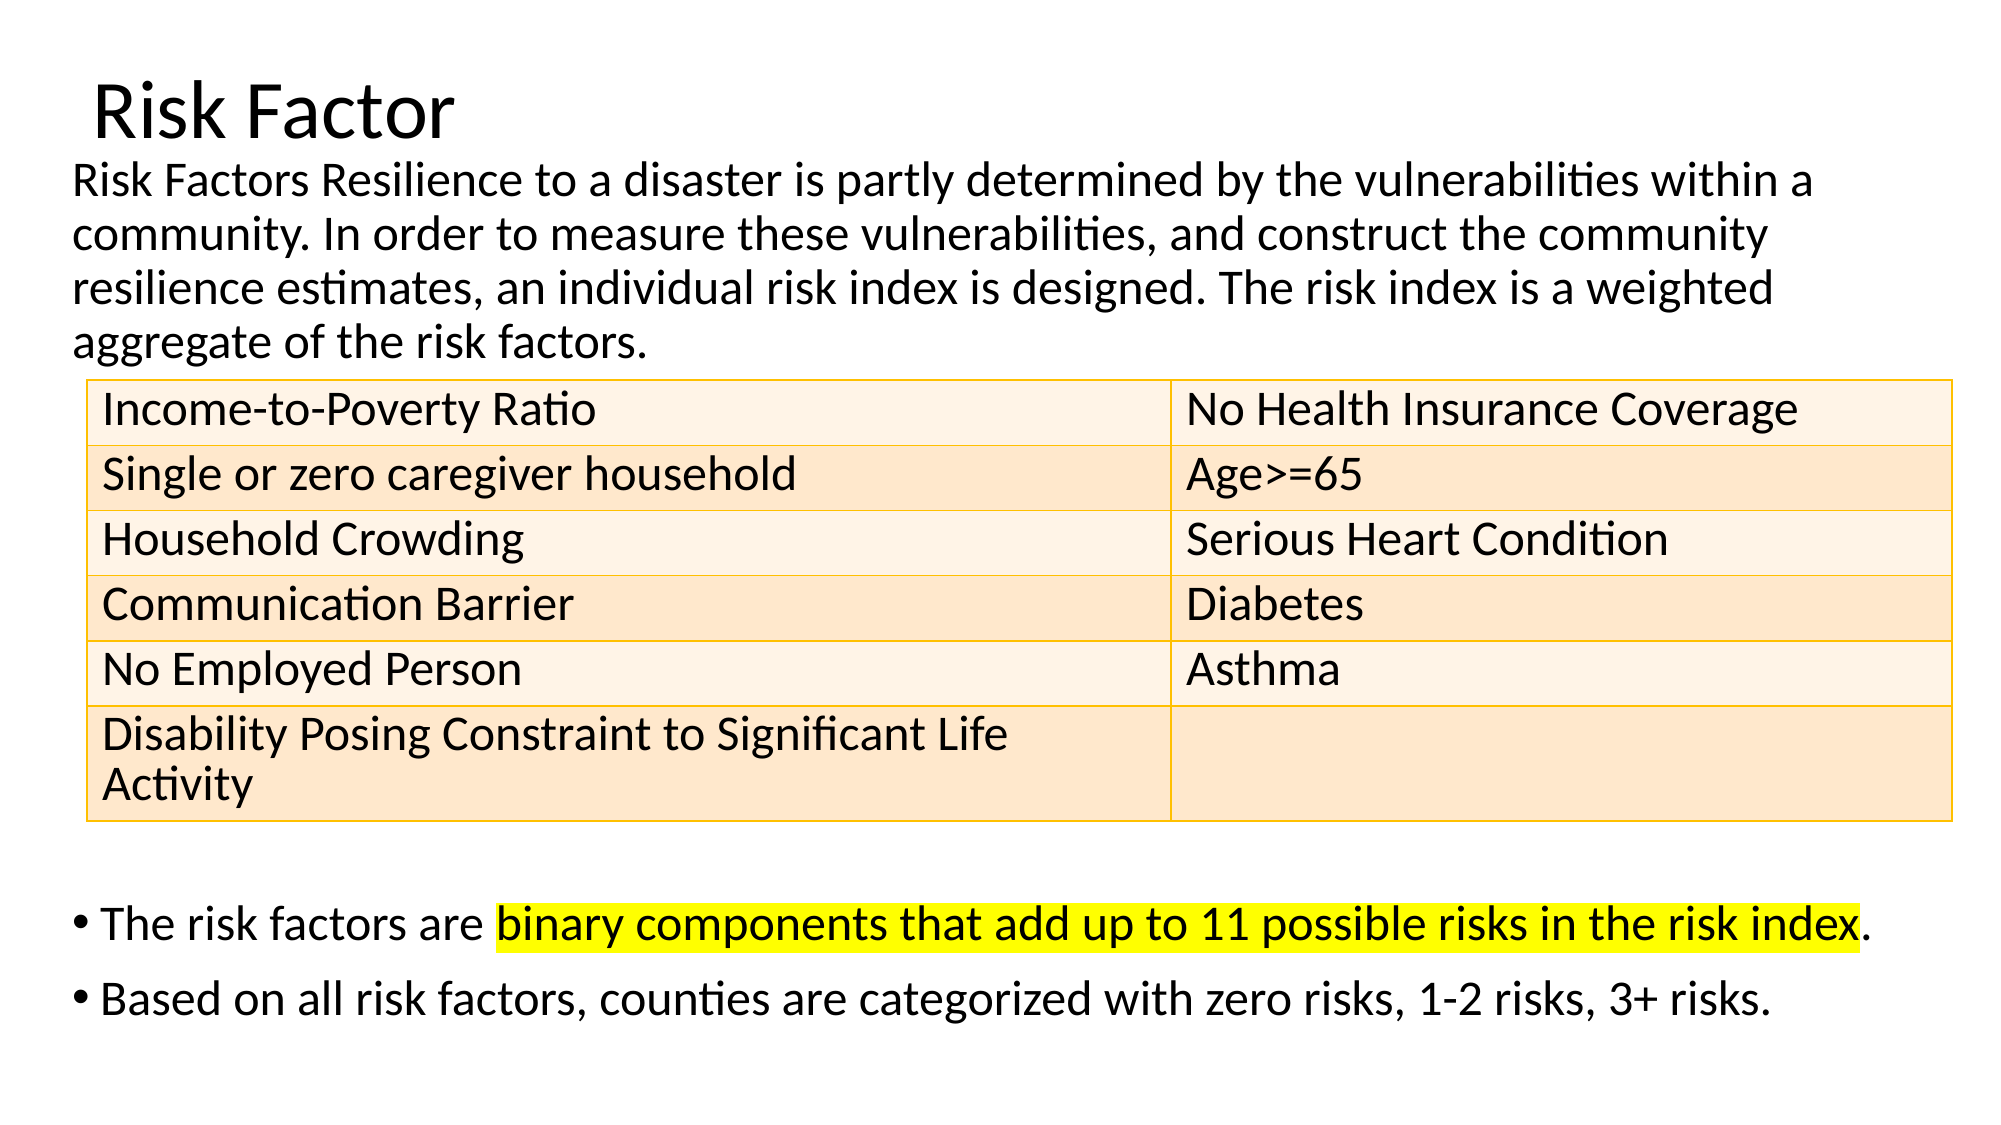

# Risk Factor
Risk Factors Resilience to a disaster is partly determined by the vulnerabilities within a community. In order to measure these vulnerabilities, and construct the community resilience estimates, an individual risk index is designed. The risk index is a weighted aggregate of the risk factors.

The risk factors are binary components that add up to 11 possible risks in the risk index.
Based on all risk factors, counties are categorized with zero risks, 1-2 risks, 3+ risks.

| Income-to-Poverty Ratio | No Health Insurance Coverage |
| --- | --- |
| Single or zero caregiver household | Age>=65 |
| Household Crowding | Serious Heart Condition |
| Communication Barrier | Diabetes |
| No Employed Person | Asthma |
| Disability Posing Constraint to Significant Life Activity |  |